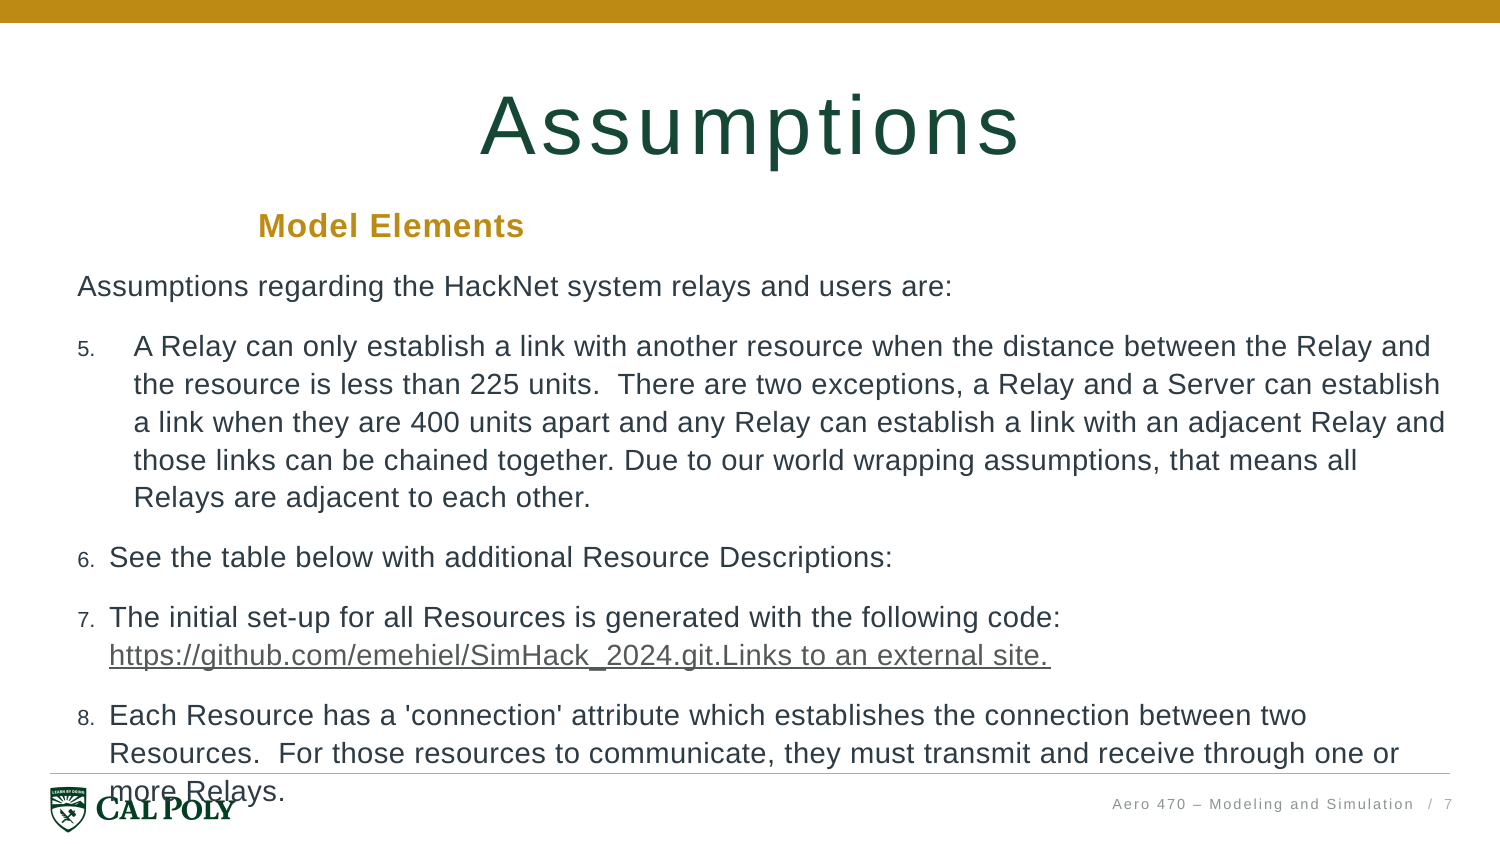

# Assumptions
Model Elements
Assumptions regarding the HackNet system relays and users are:
A Relay can only establish a link with another resource when the distance between the Relay and the resource is less than 225 units.  There are two exceptions, a Relay and a Server can establish a link when they are 400 units apart and any Relay can establish a link with an adjacent Relay and those links can be chained together. Due to our world wrapping assumptions, that means all Relays are adjacent to each other.
See the table below with additional Resource Descriptions:
The initial set-up for all Resources is generated with the following code:  https://github.com/emehiel/SimHack_2024.git.Links to an external site.
Each Resource has a 'connection' attribute which establishes the connection between two Resources.  For those resources to communicate, they must transmit and receive through one or more Relays.

Aero 470 – Modeling and Simulation
/   7